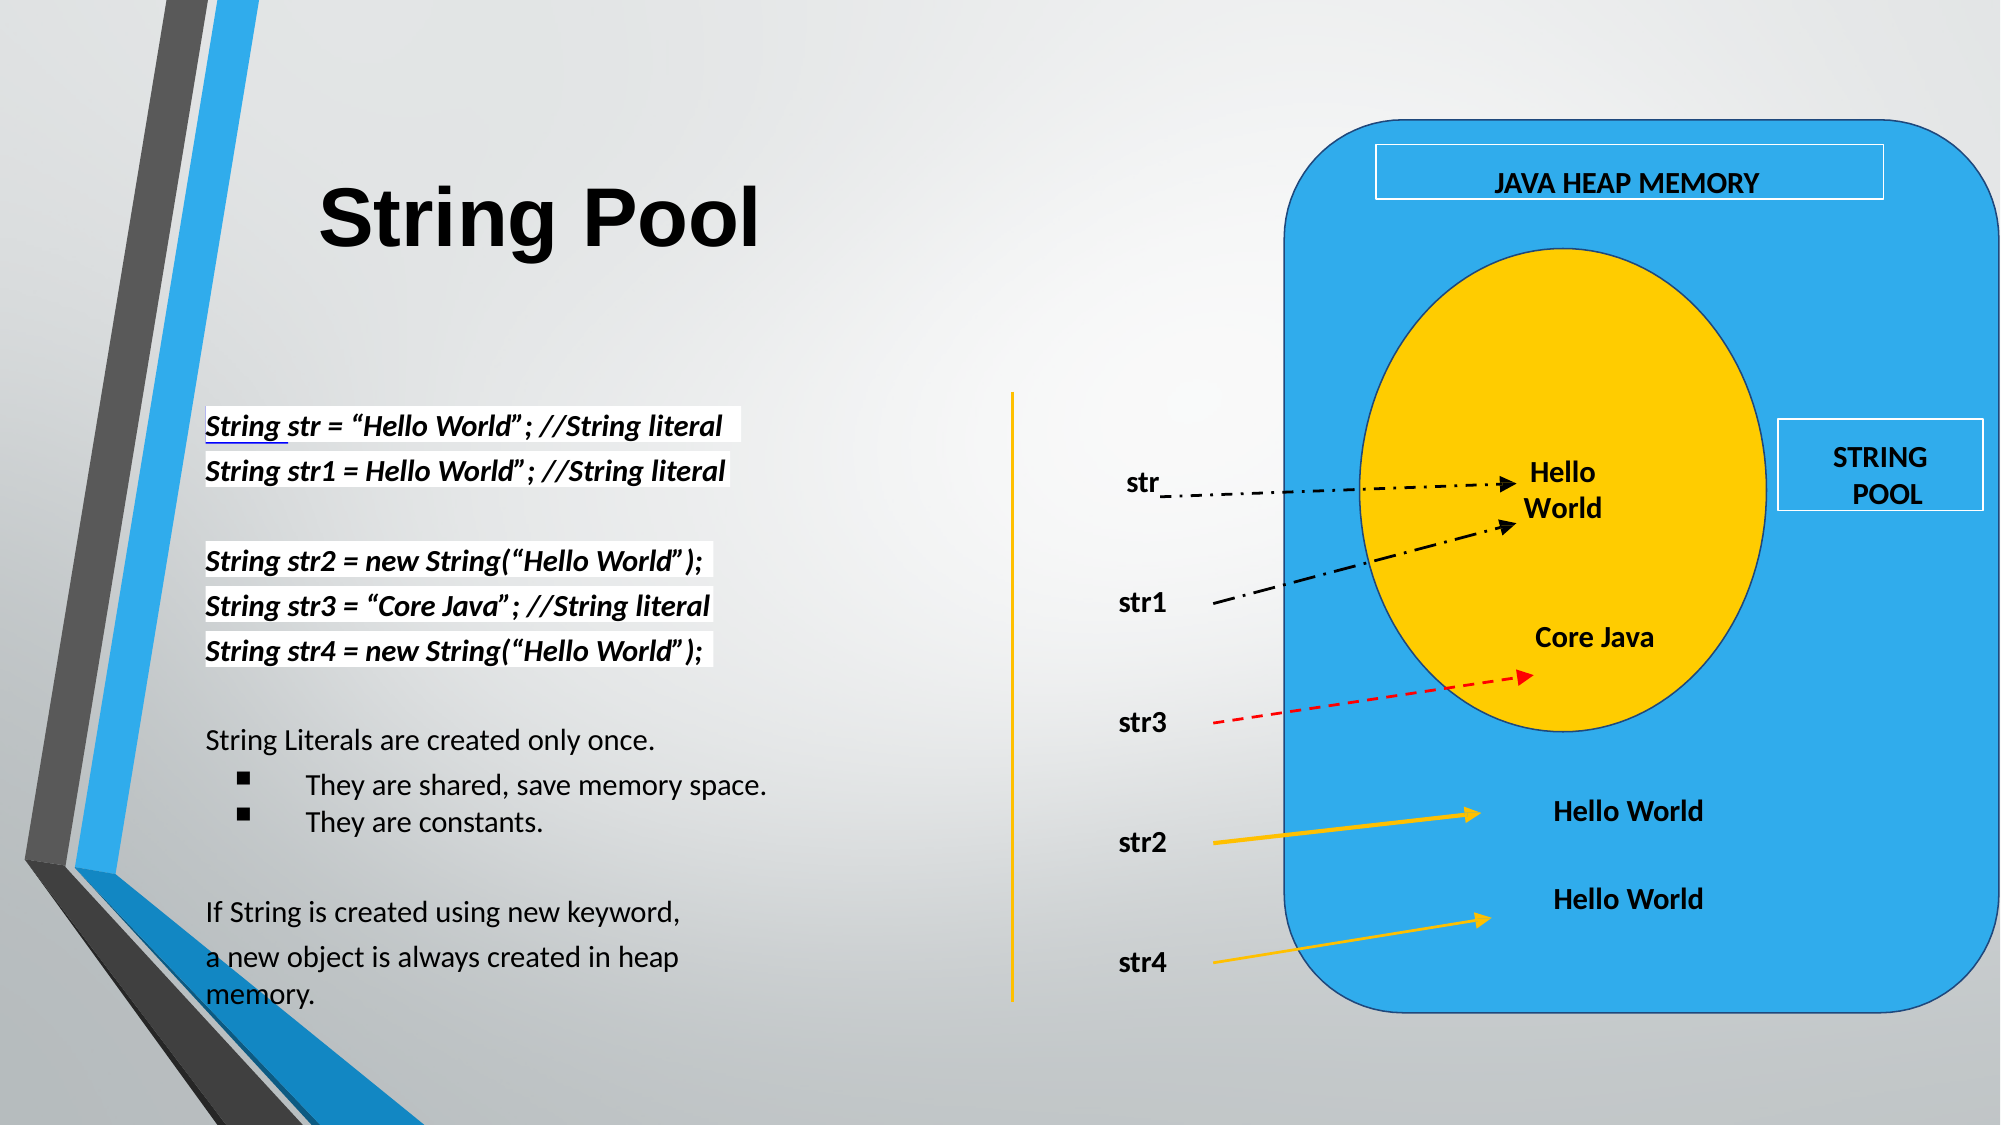

JAVA HEAP MEMORY
# String Pool

String str = “Hello World”; //String literal

STRING  POOL
Hello  World
String str1 = Hello World”; //String literal
str

String str2 = new String(“Hello World”);
str1
String str3 = “Core Java”; //String literal
Core Java
String str4 = new String(“Hello World”);
str3
String Literals are created only once.
They are shared, save memory space.
Hello World
They are constants.
str2
Hello World
If String is created using new keyword,
a new object is always created in heap memory.

str4